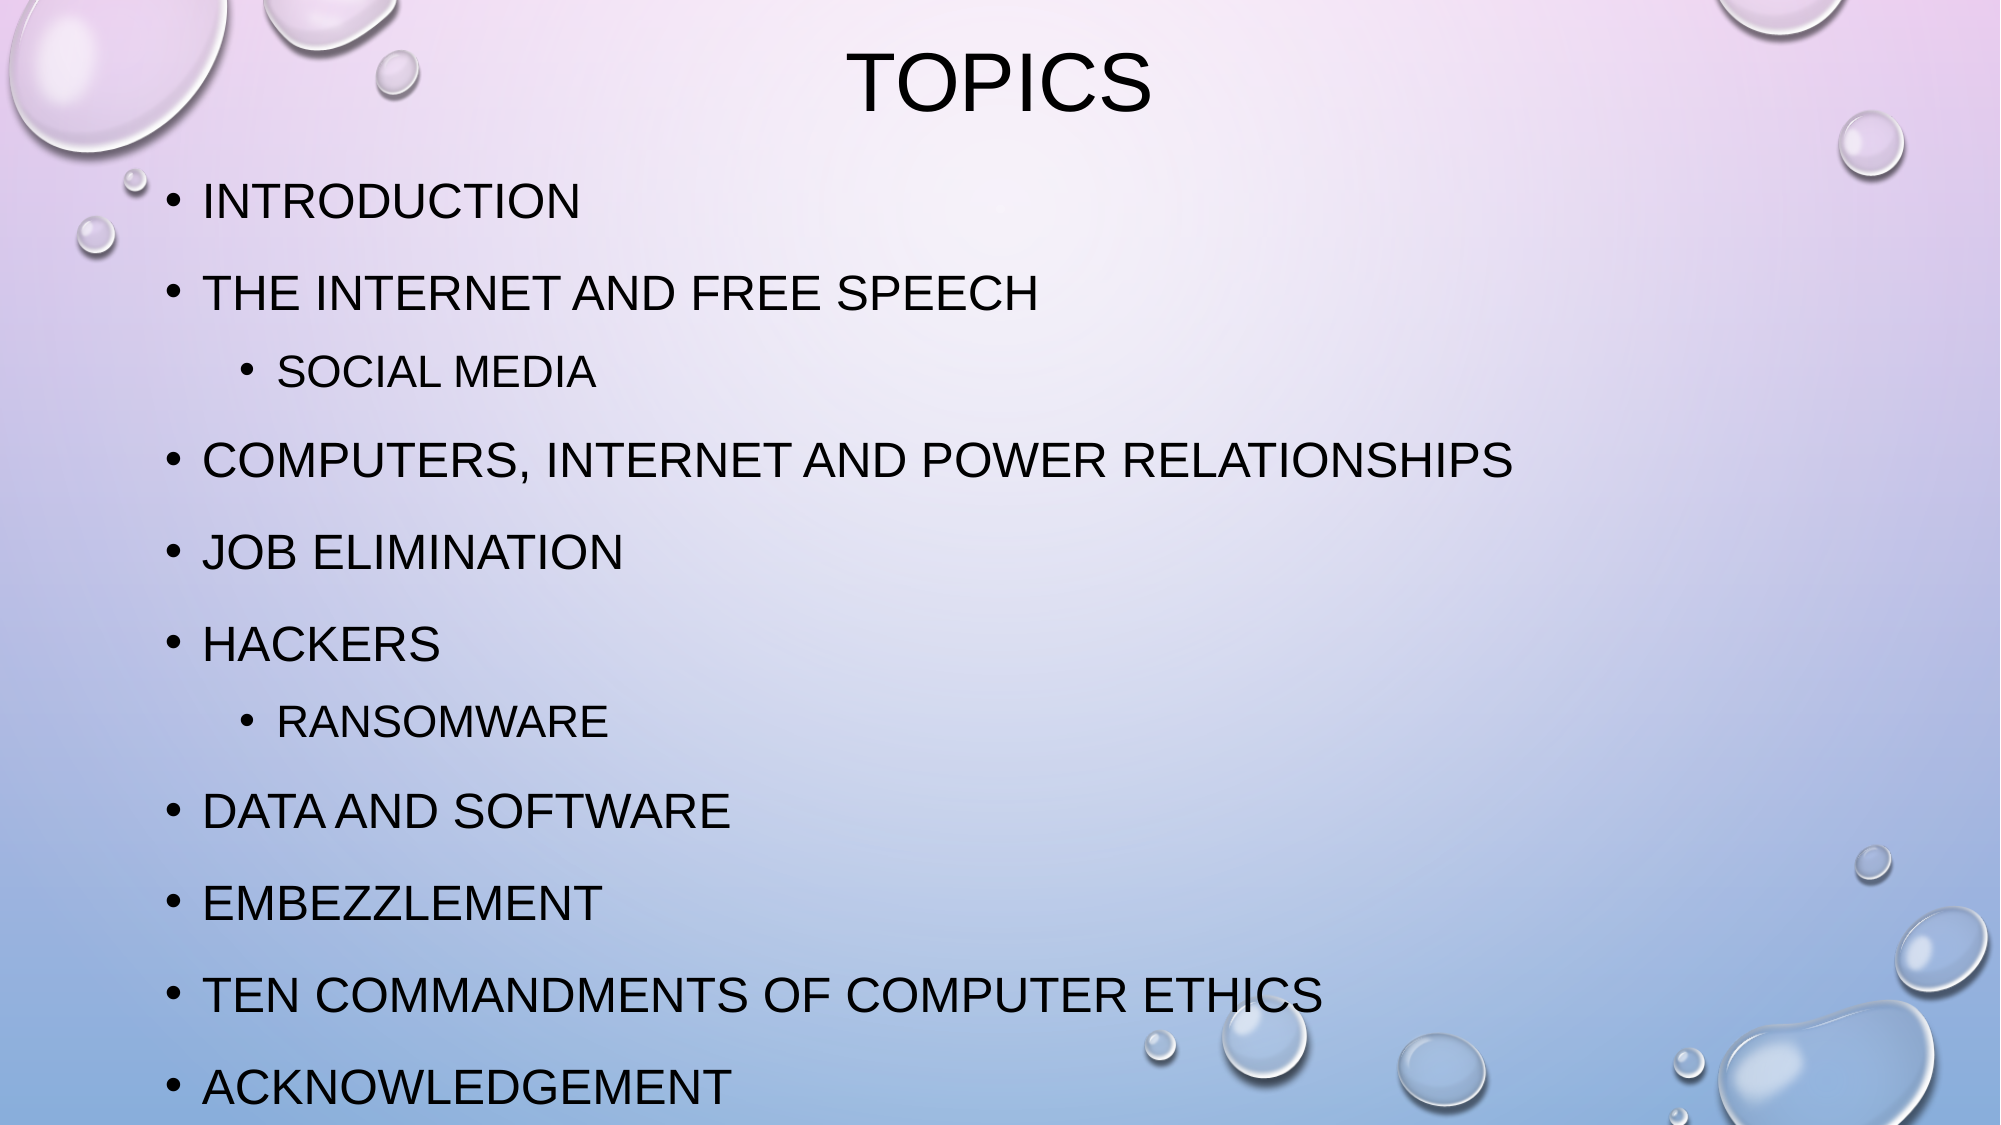

# topics
Introduction
The internet and free speech
Social media
Computers, Internet and power relationships
Job elimination
Hackers
Ransomware
Data and Software
Embezzlement
ten Commandments of Computer Ethics
acknowledgement